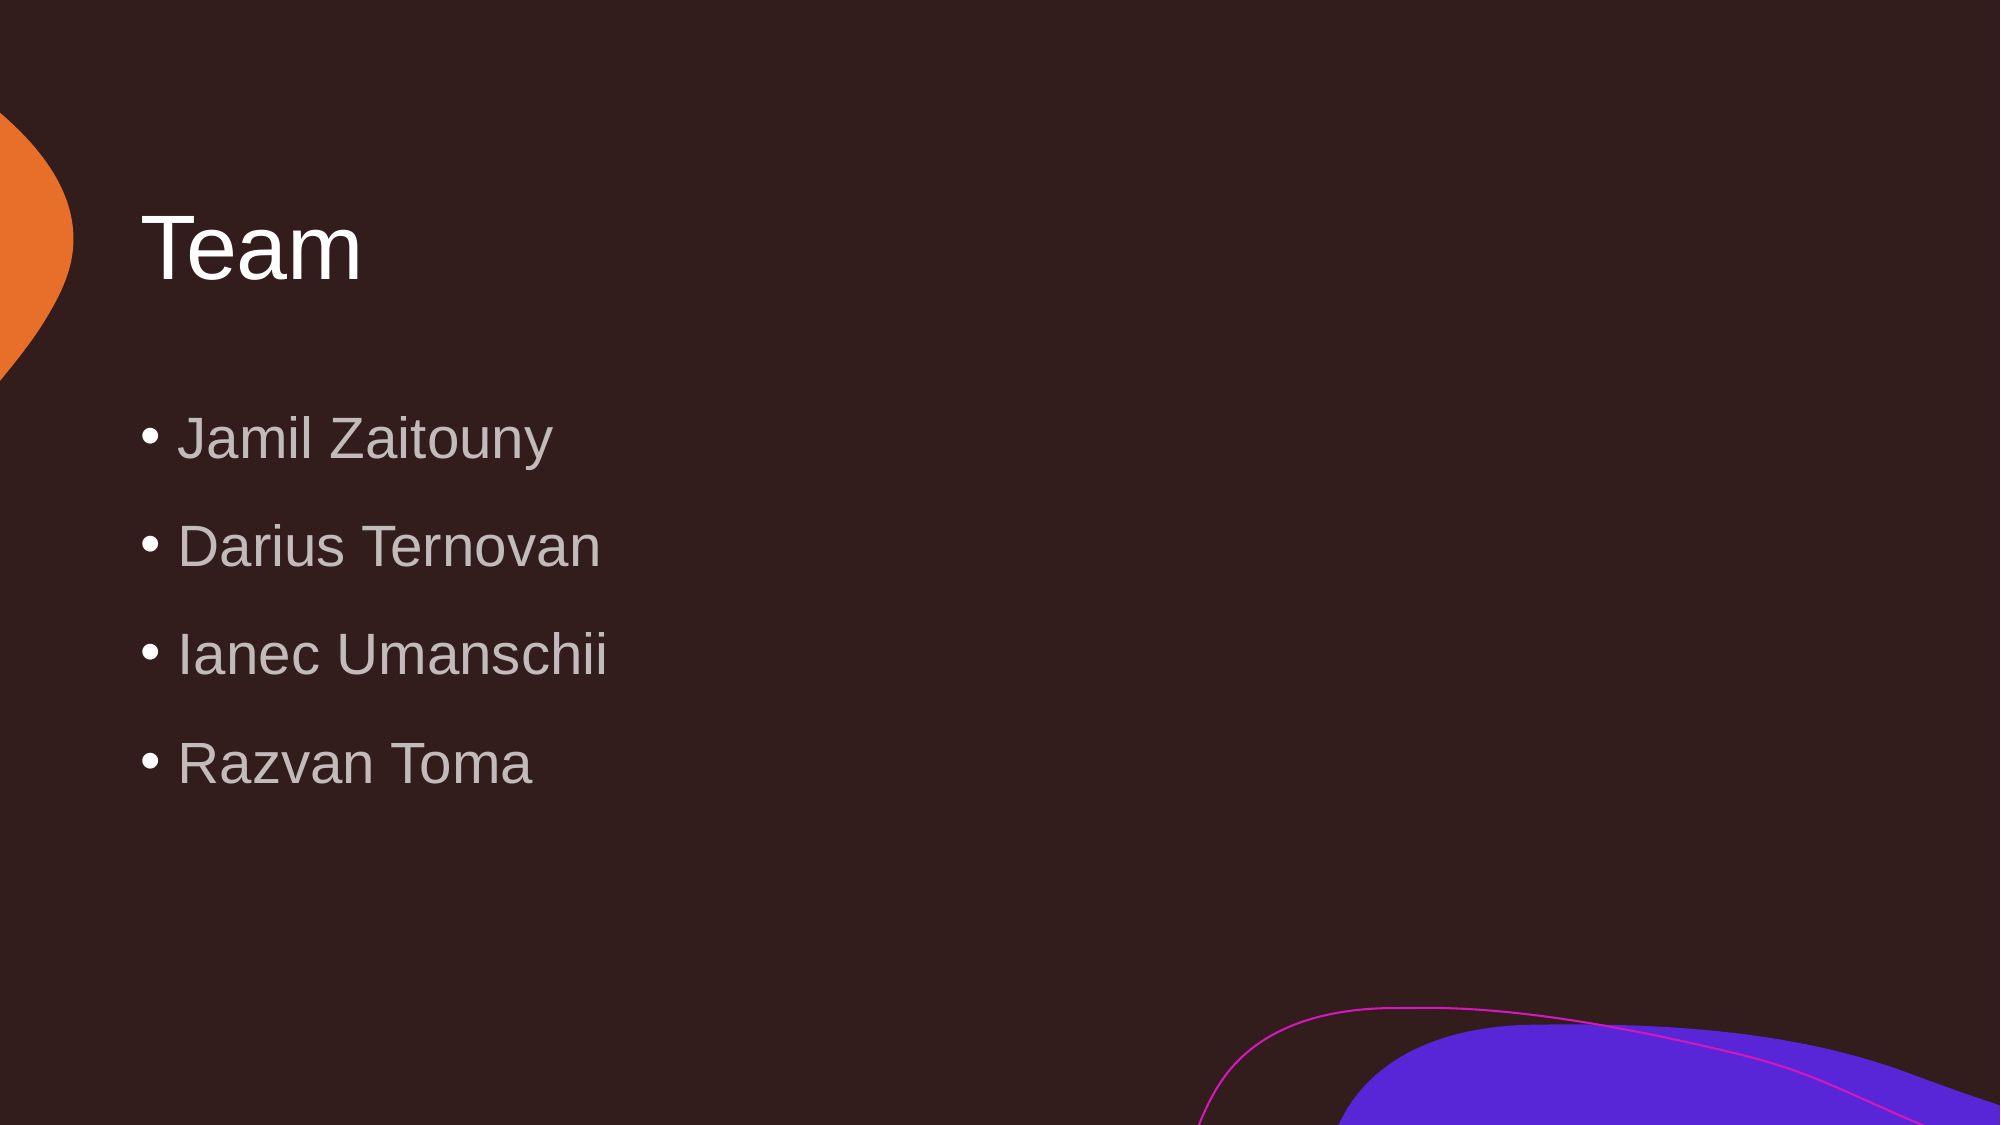

# Team
Jamil Zaitouny
Darius Ternovan
Ianec Umanschii
Razvan Toma